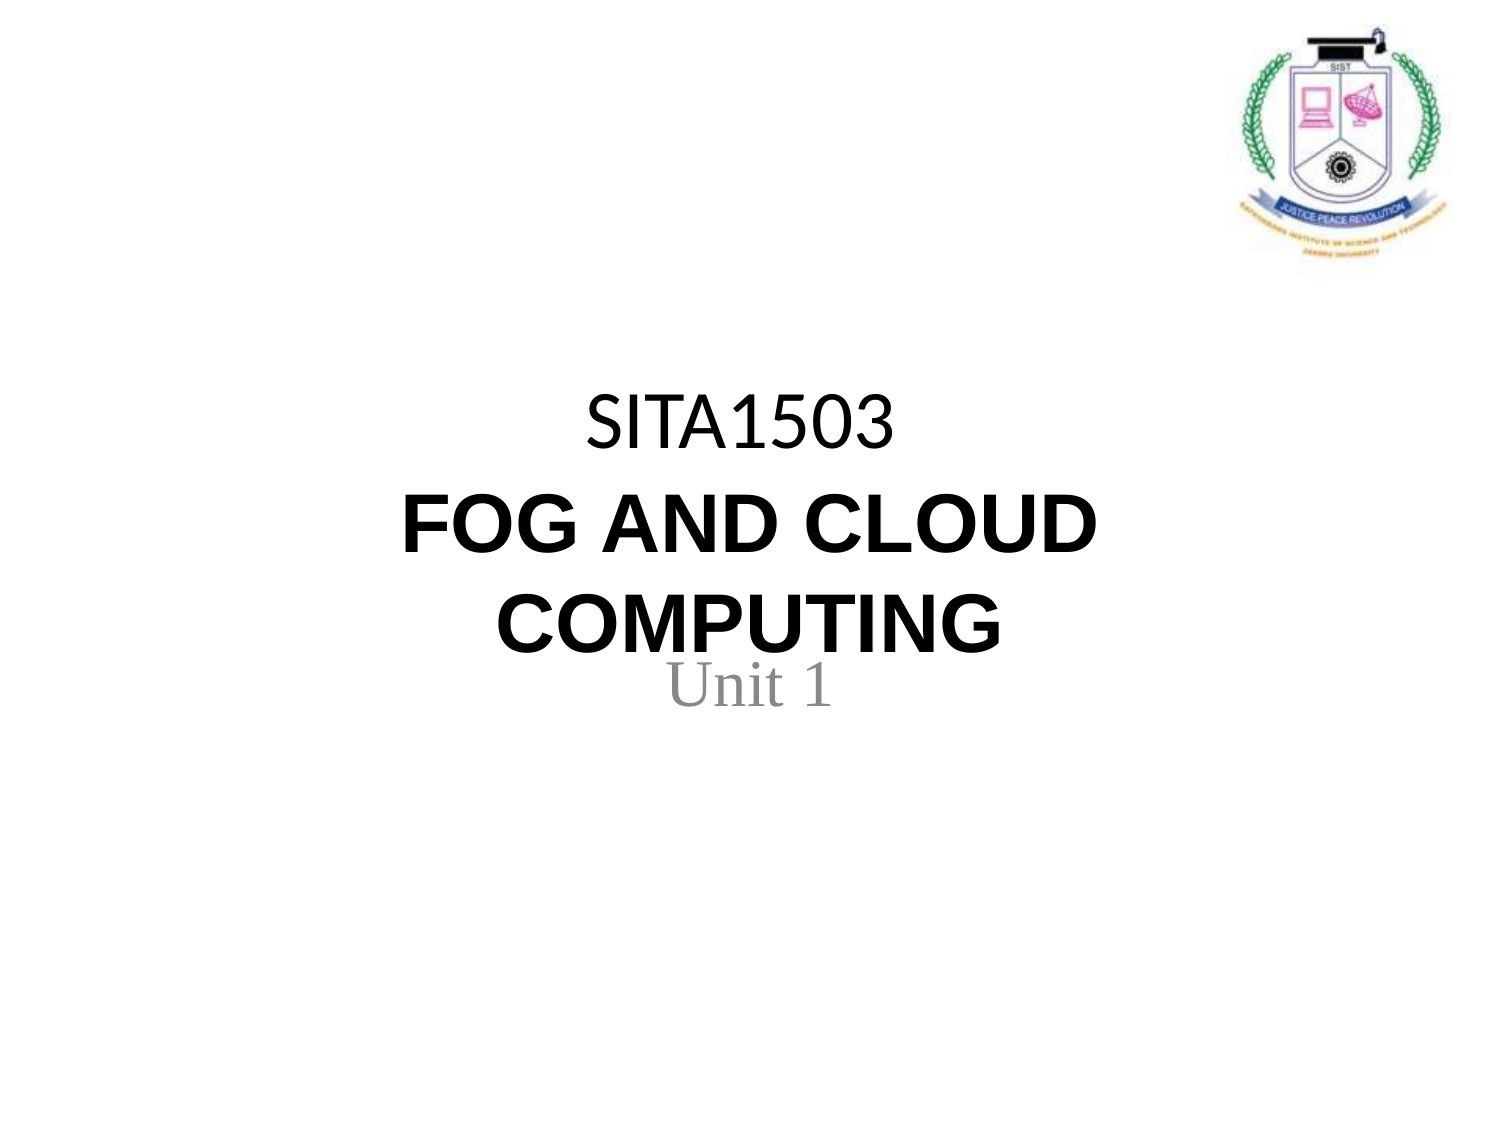

# SITA1503
FOG AND CLOUD COMPUTING
Unit 1